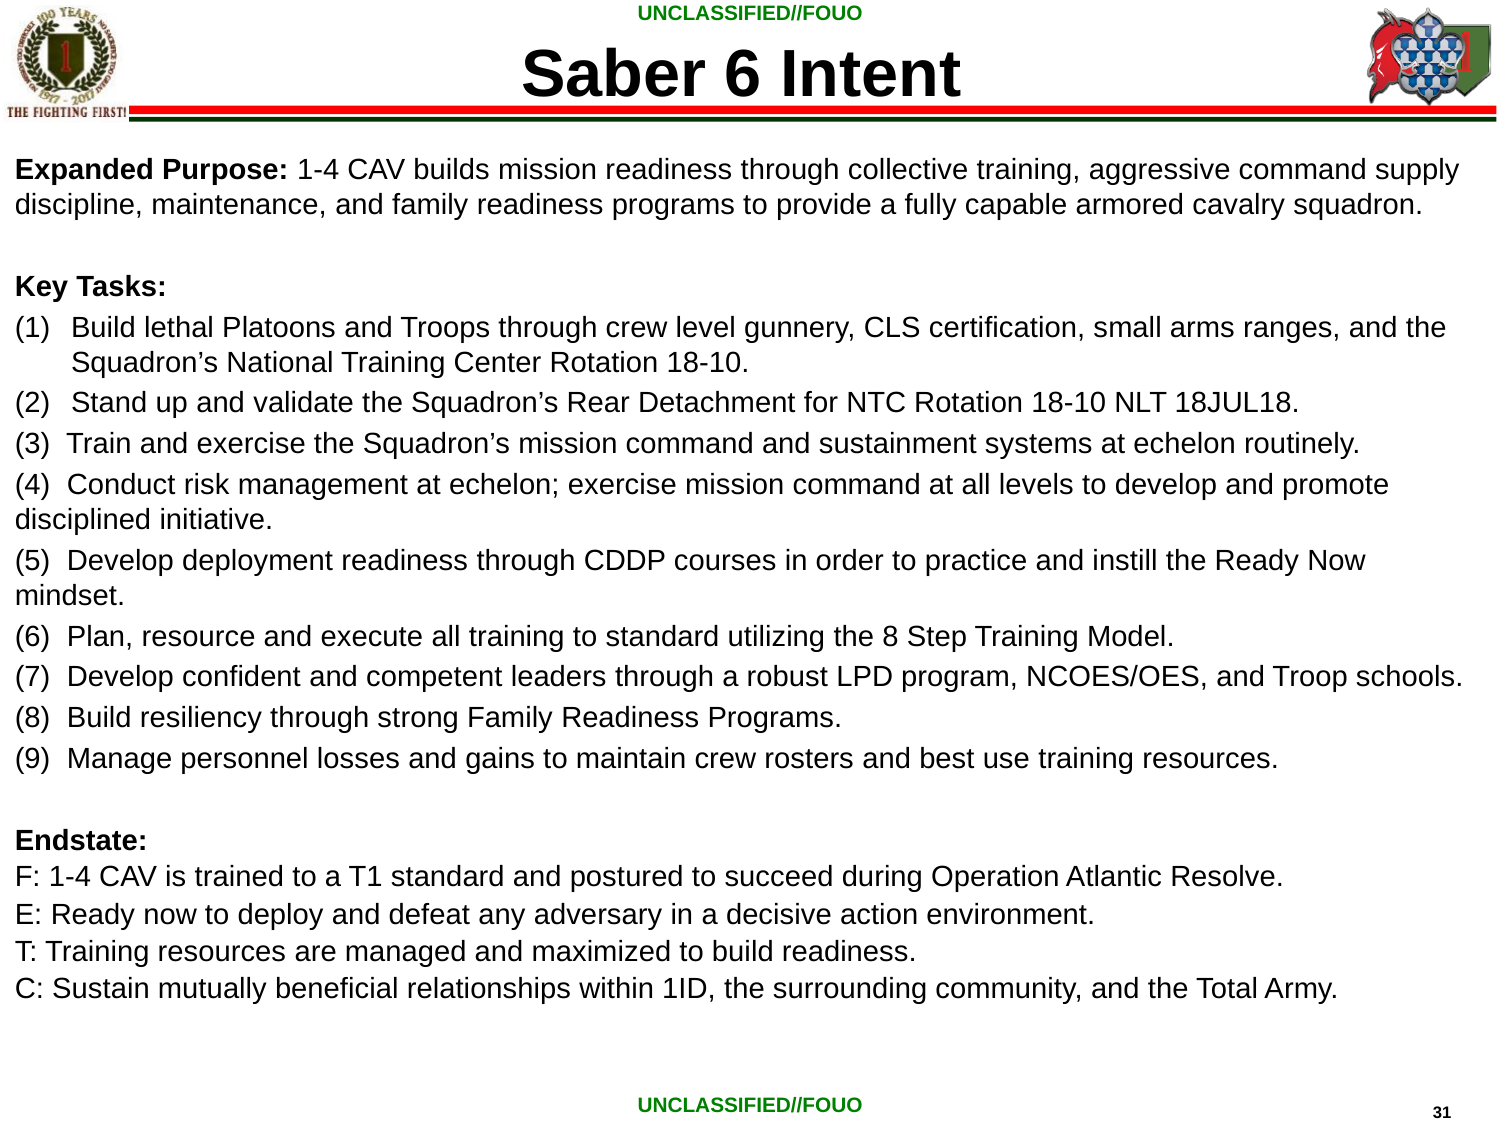

Saber 6 Intent
Expanded Purpose: 1-4 CAV builds mission readiness through collective training, aggressive command supply discipline, maintenance, and family readiness programs to provide a fully capable armored cavalry squadron.

Key Tasks:
Build lethal Platoons and Troops through crew level gunnery, CLS certification, small arms ranges, and the Squadron’s National Training Center Rotation 18-10.
Stand up and validate the Squadron’s Rear Detachment for NTC Rotation 18-10 NLT 18JUL18.
(3)  Train and exercise the Squadron’s mission command and sustainment systems at echelon routinely.
(4)  Conduct risk management at echelon; exercise mission command at all levels to develop and promote disciplined initiative.
(5)  Develop deployment readiness through CDDP courses in order to practice and instill the Ready Now mindset.
(6)  Plan, resource and execute all training to standard utilizing the 8 Step Training Model.
(7)  Develop confident and competent leaders through a robust LPD program, NCOES/OES, and Troop schools.
(8)  Build resiliency through strong Family Readiness Programs.
(9)  Manage personnel losses and gains to maintain crew rosters and best use training resources.

Endstate:
F: 1-4 CAV is trained to a T1 standard and postured to succeed during Operation Atlantic Resolve.
E: Ready now to deploy and defeat any adversary in a decisive action environment.
T: Training resources are managed and maximized to build readiness.
C: Sustain mutually beneficial relationships within 1ID, the surrounding community, and the Total Army.